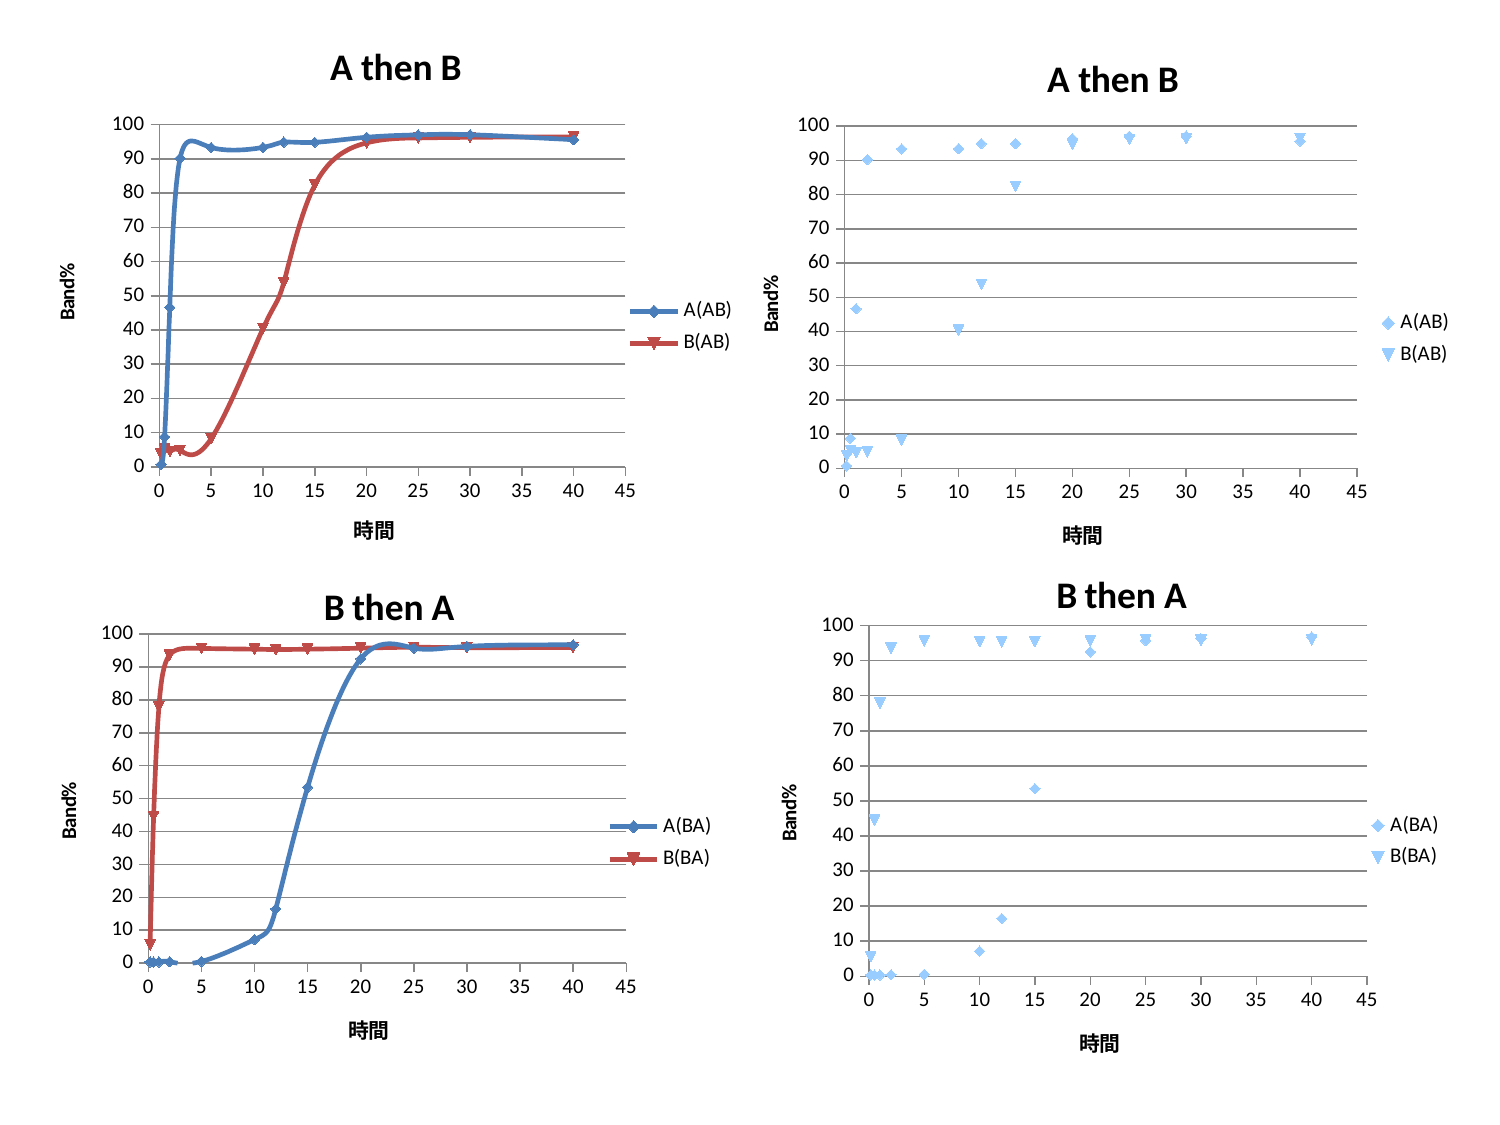

### Chart: A then B

| Category | A(AB) | B(AB) |
|---|---|---|

### Chart: A then B

| Category | A(AB) | B(AB) |
|---|---|---|

### Chart: B then A

| Category | A(BA) | B(BA) |
|---|---|---|

### Chart: B then A

| Category | A(BA) | B(BA) |
|---|---|---|